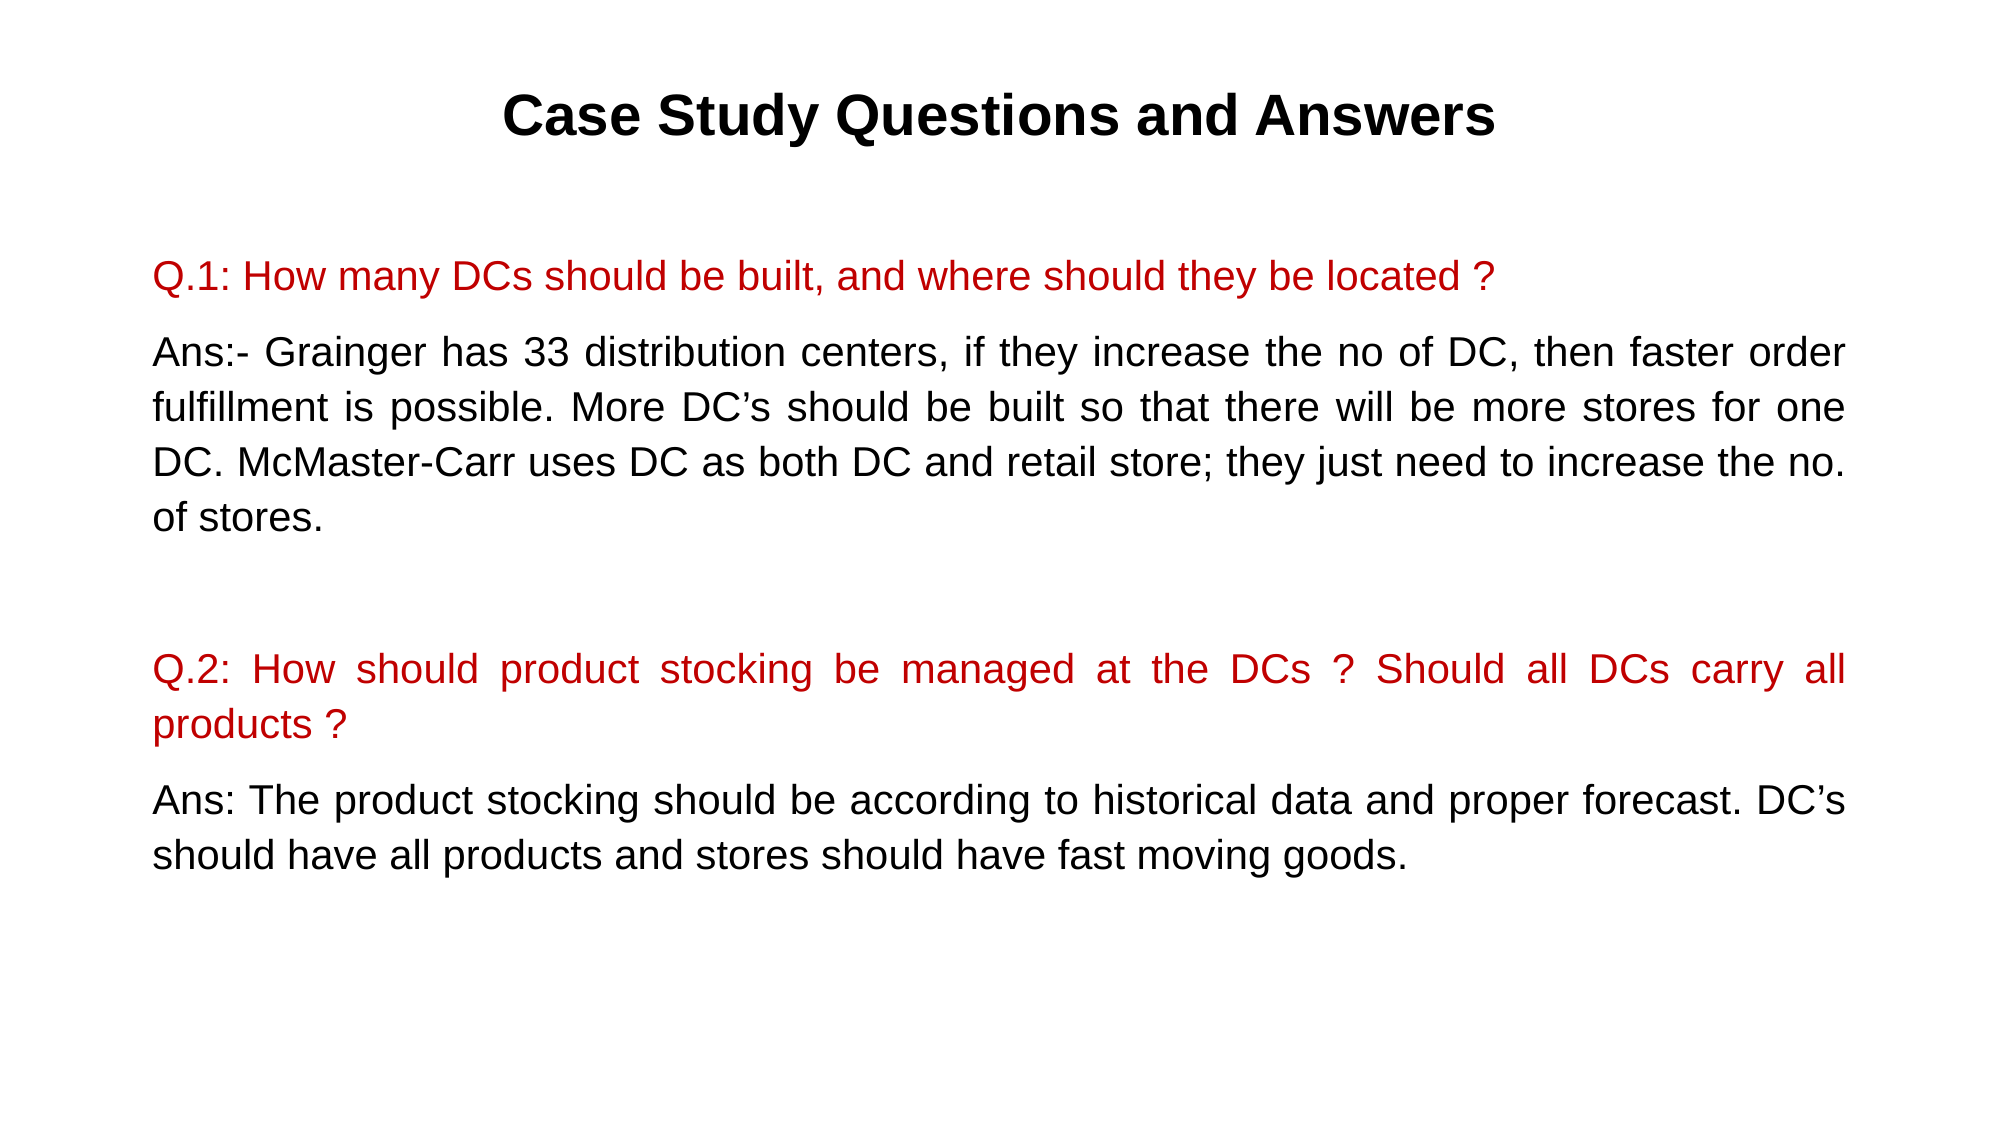

Case Study Questions and Answers

Q.1: How many DCs should be built, and where should they be located ?
Ans:- Grainger has 33 distribution centers, if they increase the no of DC, then faster order fulfillment is possible. More DC’s should be built so that there will be more stores for one DC. McMaster-Carr uses DC as both DC and retail store; they just need to increase the no. of stores.

Q.2: How should product stocking be managed at the DCs ? Should all DCs carry all products ?
Ans: The product stocking should be according to historical data and proper forecast. DC’s should have all products and stores should have fast moving goods.